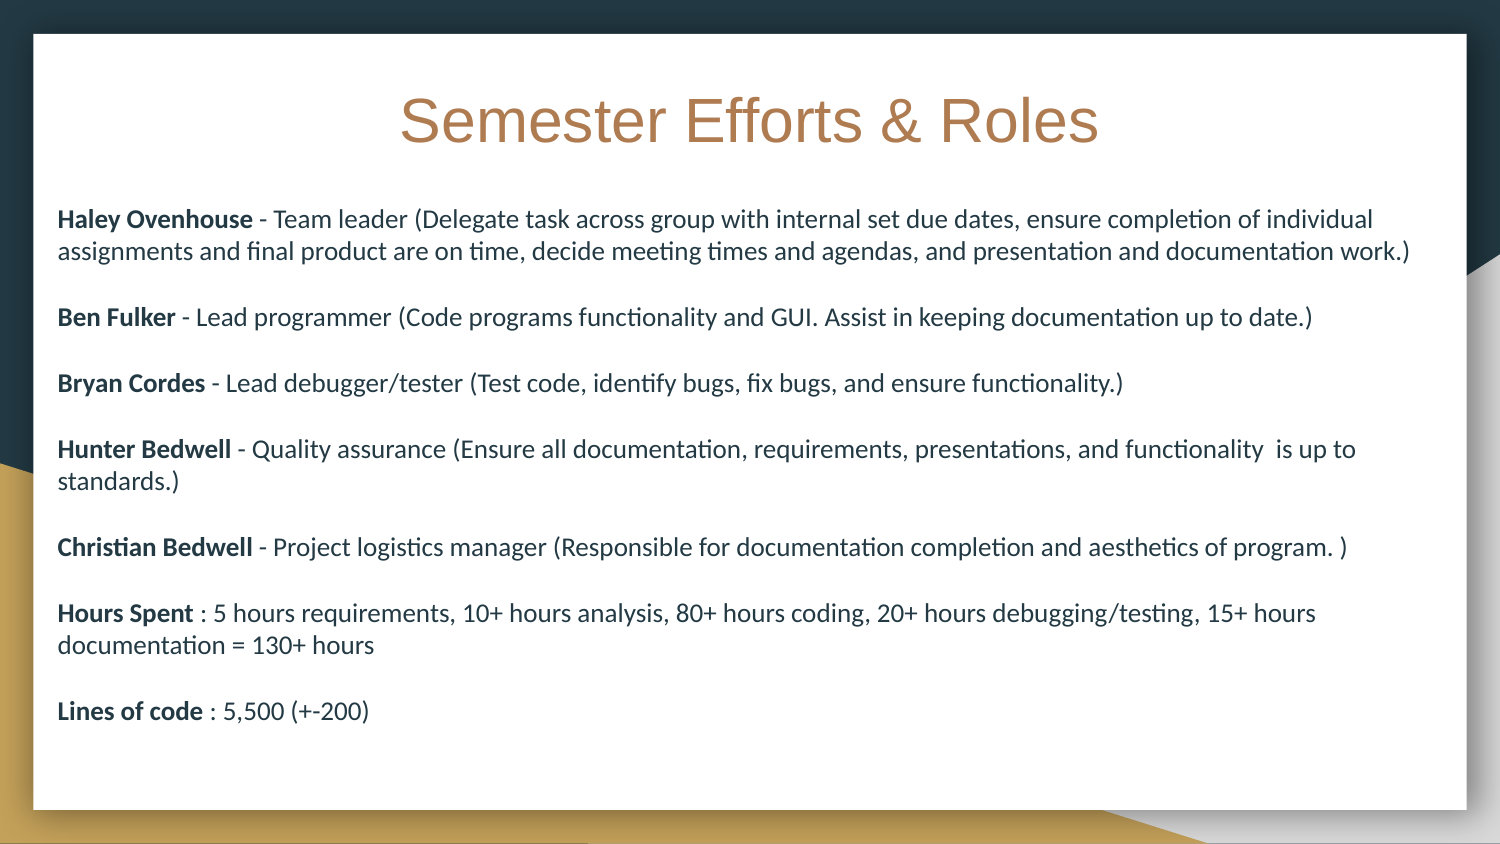

# Semester Efforts & Roles
Haley Ovenhouse - Team leader (Delegate task across group with internal set due dates, ensure completion of individual assignments and final product are on time, decide meeting times and agendas, and presentation and documentation work.)
Ben Fulker - Lead programmer (Code programs functionality and GUI. Assist in keeping documentation up to date.)
Bryan Cordes - Lead debugger/tester (Test code, identify bugs, fix bugs, and ensure functionality.)
Hunter Bedwell - Quality assurance (Ensure all documentation, requirements, presentations, and functionality  is up to standards.)
Christian Bedwell - Project logistics manager (Responsible for documentation completion and aesthetics of program. )
Hours Spent : 5 hours requirements, 10+ hours analysis, 80+ hours coding, 20+ hours debugging/testing, 15+ hours documentation = 130+ hours
Lines of code : 5,500 (+-200)